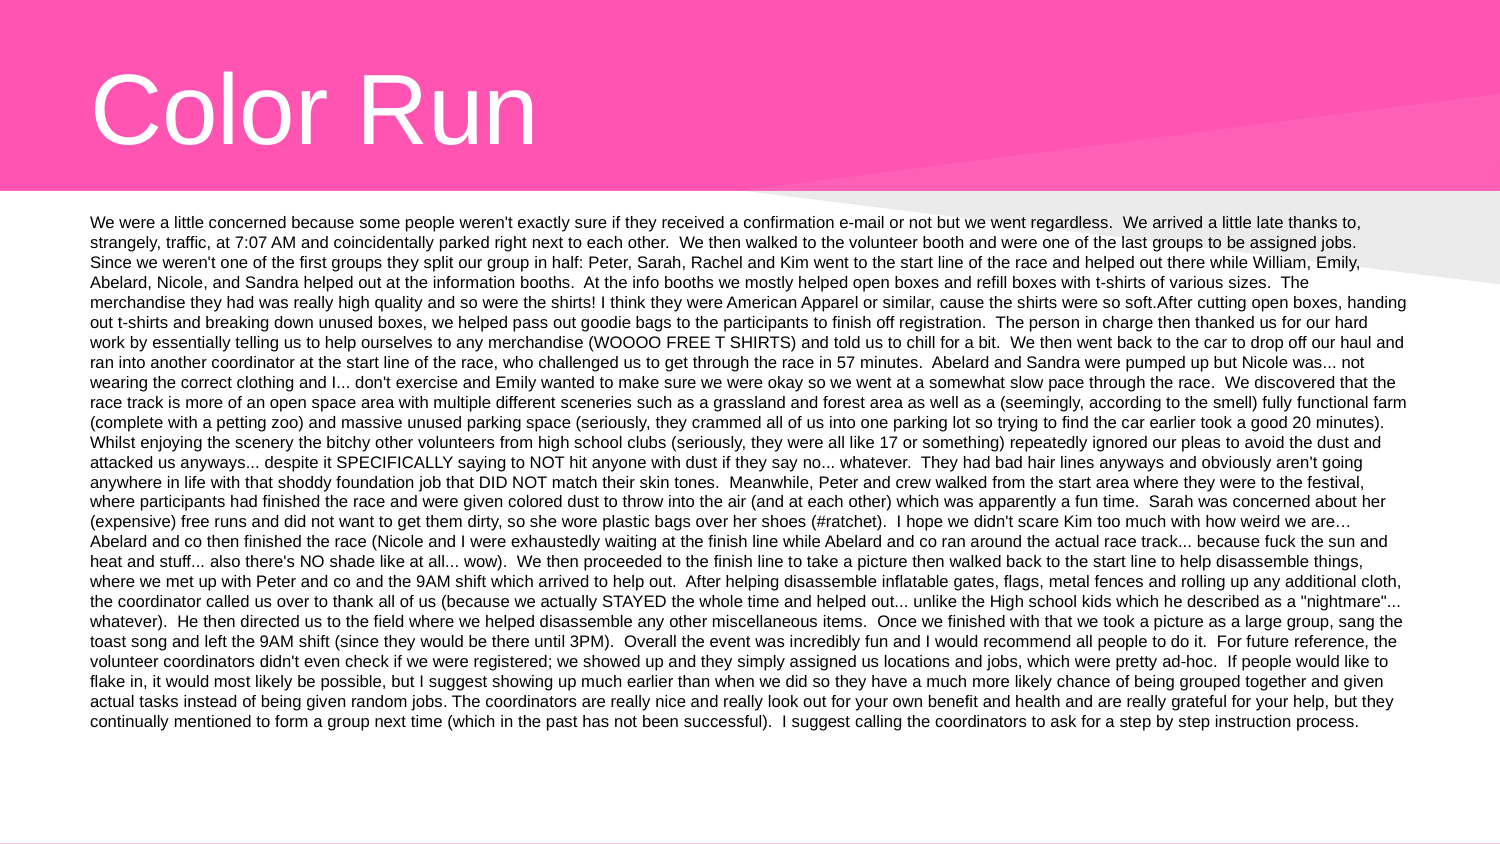

# Color Run
We were a little concerned because some people weren't exactly sure if they received a confirmation e-mail or not but we went regardless.  We arrived a little late thanks to, strangely, traffic, at 7:07 AM and coincidentally parked right next to each other.  We then walked to the volunteer booth and were one of the last groups to be assigned jobs.  Since we weren't one of the first groups they split our group in half: Peter, Sarah, Rachel and Kim went to the start line of the race and helped out there while William, Emily, Abelard, Nicole, and Sandra helped out at the information booths.  At the info booths we mostly helped open boxes and refill boxes with t-shirts of various sizes.  The merchandise they had was really high quality and so were the shirts! I think they were American Apparel or similar, cause the shirts were so soft.After cutting open boxes, handing out t-shirts and breaking down unused boxes, we helped pass out goodie bags to the participants to finish off registration.  The person in charge then thanked us for our hard work by essentially telling us to help ourselves to any merchandise (WOOOO FREE T SHIRTS) and told us to chill for a bit.  We then went back to the car to drop off our haul and ran into another coordinator at the start line of the race, who challenged us to get through the race in 57 minutes.  Abelard and Sandra were pumped up but Nicole was... not wearing the correct clothing and I... don't exercise and Emily wanted to make sure we were okay so we went at a somewhat slow pace through the race.  We discovered that the race track is more of an open space area with multiple different sceneries such as a grassland and forest area as well as a (seemingly, according to the smell) fully functional farm (complete with a petting zoo) and massive unused parking space (seriously, they crammed all of us into one parking lot so trying to find the car earlier took a good 20 minutes).  Whilst enjoying the scenery the bitchy other volunteers from high school clubs (seriously, they were all like 17 or something) repeatedly ignored our pleas to avoid the dust and attacked us anyways... despite it SPECIFICALLY saying to NOT hit anyone with dust if they say no... whatever.  They had bad hair lines anyways and obviously aren't going anywhere in life with that shoddy foundation job that DID NOT match their skin tones.  Meanwhile, Peter and crew walked from the start area where they were to the festival, where participants had finished the race and were given colored dust to throw into the air (and at each other) which was apparently a fun time.  Sarah was concerned about her (expensive) free runs and did not want to get them dirty, so she wore plastic bags over her shoes (#ratchet).  I hope we didn't scare Kim too much with how weird we are…  Abelard and co then finished the race (Nicole and I were exhaustedly waiting at the finish line while Abelard and co ran around the actual race track... because fuck the sun and heat and stuff... also there's NO shade like at all... wow).  We then proceeded to the finish line to take a picture then walked back to the start line to help disassemble things, where we met up with Peter and co and the 9AM shift which arrived to help out.  After helping disassemble inflatable gates, flags, metal fences and rolling up any additional cloth, the coordinator called us over to thank all of us (because we actually STAYED the whole time and helped out... unlike the High school kids which he described as a "nightmare"... whatever).  He then directed us to the field where we helped disassemble any other miscellaneous items.  Once we finished with that we took a picture as a large group, sang the toast song and left the 9AM shift (since they would be there until 3PM).  Overall the event was incredibly fun and I would recommend all people to do it.  For future reference, the volunteer coordinators didn't even check if we were registered; we showed up and they simply assigned us locations and jobs, which were pretty ad-hoc.  If people would like to flake in, it would most likely be possible, but I suggest showing up much earlier than when we did so they have a much more likely chance of being grouped together and given actual tasks instead of being given random jobs. The coordinators are really nice and really look out for your own benefit and health and are really grateful for your help, but they continually mentioned to form a group next time (which in the past has not been successful).  I suggest calling the coordinators to ask for a step by step instruction process.